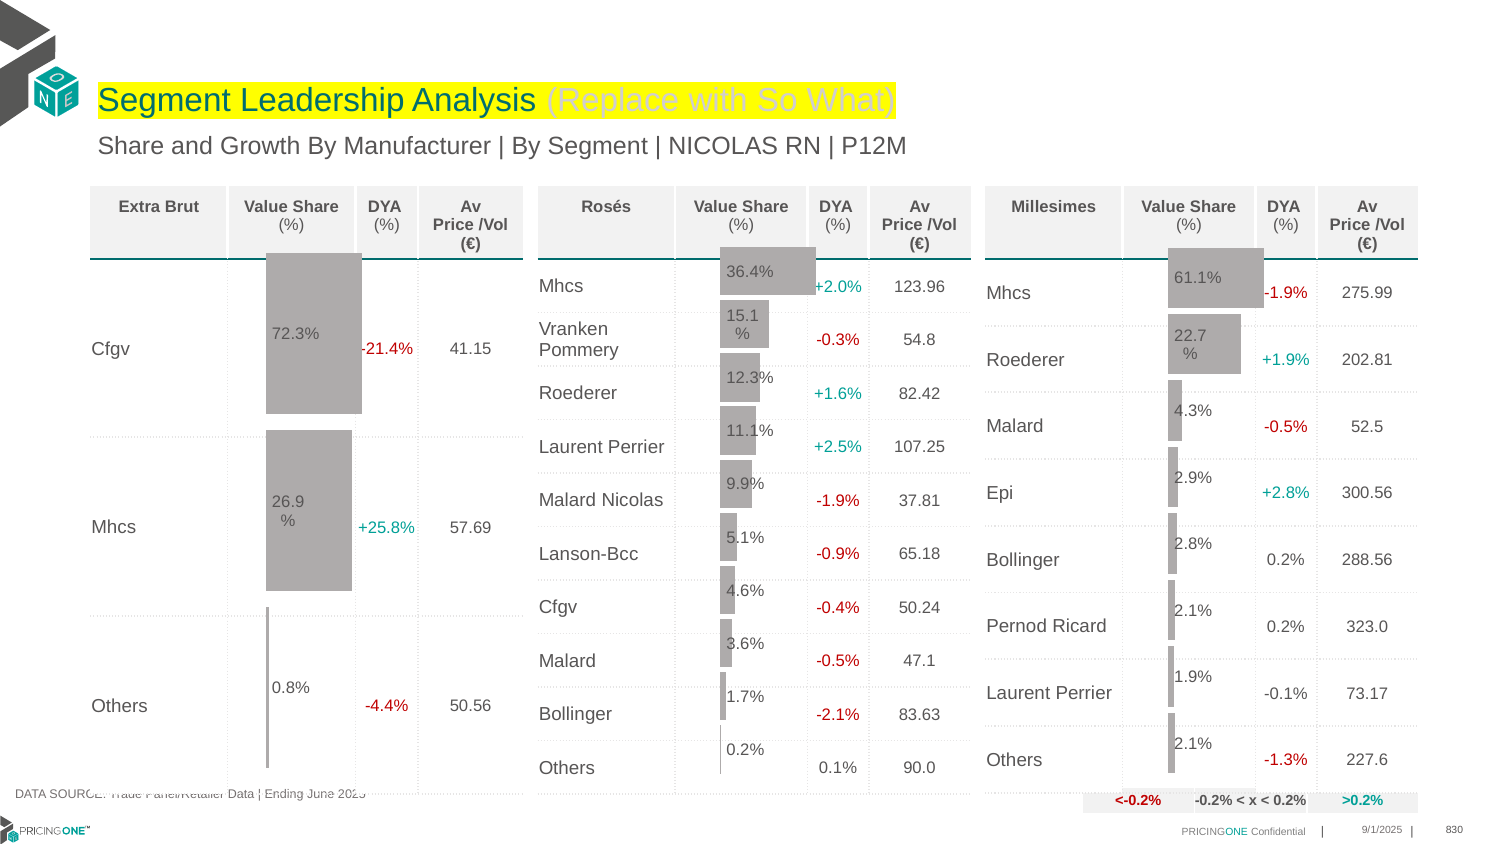

# Segment Leadership Analysis (Replace with So What)
Share and Growth By Manufacturer | By Segment | NICOLAS RN | P12M
| Rosés | Value Share (%) | DYA (%) | Av Price /Vol (€) |
| --- | --- | --- | --- |
| Mhcs |  | +2.0% | 123.96 |
| Vranken Pommery |  | -0.3% | 54.8 |
| Roederer |  | +1.6% | 82.42 |
| Laurent Perrier |  | +2.5% | 107.25 |
| Malard Nicolas |  | -1.9% | 37.81 |
| Lanson-Bcc |  | -0.9% | 65.18 |
| Cfgv |  | -0.4% | 50.24 |
| Malard |  | -0.5% | 47.1 |
| Bollinger |  | -2.1% | 83.63 |
| Others |  | 0.1% | 90.0 |
| Extra Brut | Value Share (%) | DYA (%) | Av Price /Vol (€) |
| --- | --- | --- | --- |
| Cfgv |  | -21.4% | 41.15 |
| Mhcs |  | +25.8% | 57.69 |
| Others |  | -4.4% | 50.56 |
| Millesimes | Value Share (%) | DYA (%) | Av Price /Vol (€) |
| --- | --- | --- | --- |
| Mhcs |  | -1.9% | 275.99 |
| Roederer |  | +1.9% | 202.81 |
| Malard |  | -0.5% | 52.5 |
| Epi |  | +2.8% | 300.56 |
| Bollinger |  | 0.2% | 288.56 |
| Pernod Ricard |  | 0.2% | 323.0 |
| Laurent Perrier |  | -0.1% | 73.17 |
| Others |  | -1.3% | 227.6 |

### Chart

| Category | Extra Brut | NICOLAS RN |
|---|---|
|  | 0.72310184063938 |

### Chart

| Category | Rosés | NICOLAS RN |
|---|---|
|  | 0.36399549647421336 |

### Chart

| Category | Millesimes | NICOLAS RN |
|---|---|
|  | 0.6112763832189698 |
DATA SOURCE: Trade Panel/Retailer Data | Ending June 2025
| <-0.2% | -0.2% < x < 0.2% | >0.2% |
| --- | --- | --- |

9/1/2025
830